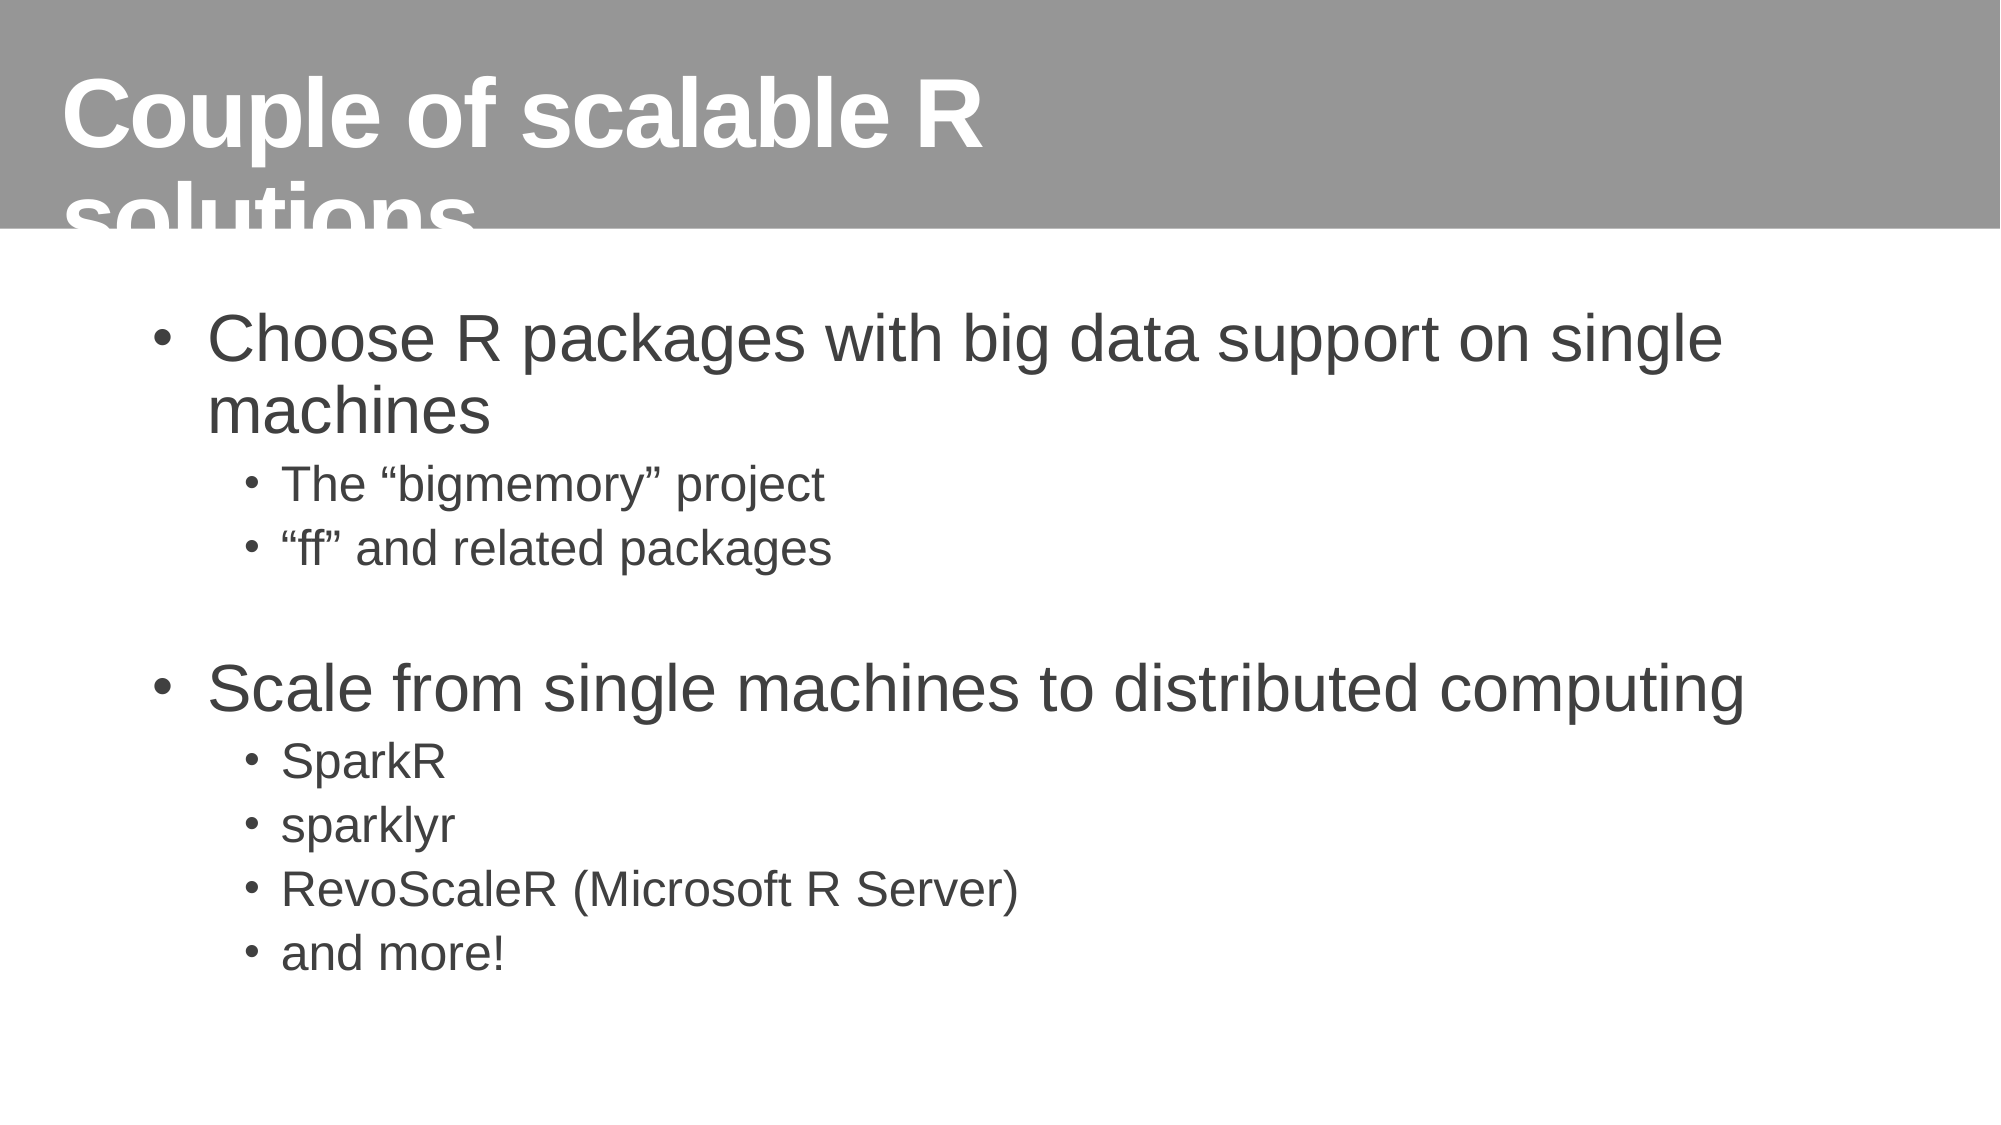

Couple of scalable R solutions
Choose R packages with big data support on single machines
The “bigmemory” project
“ff” and related packages

Scale from single machines to distributed computing
SparkR
sparklyr
RevoScaleR (Microsoft R Server)
and more!